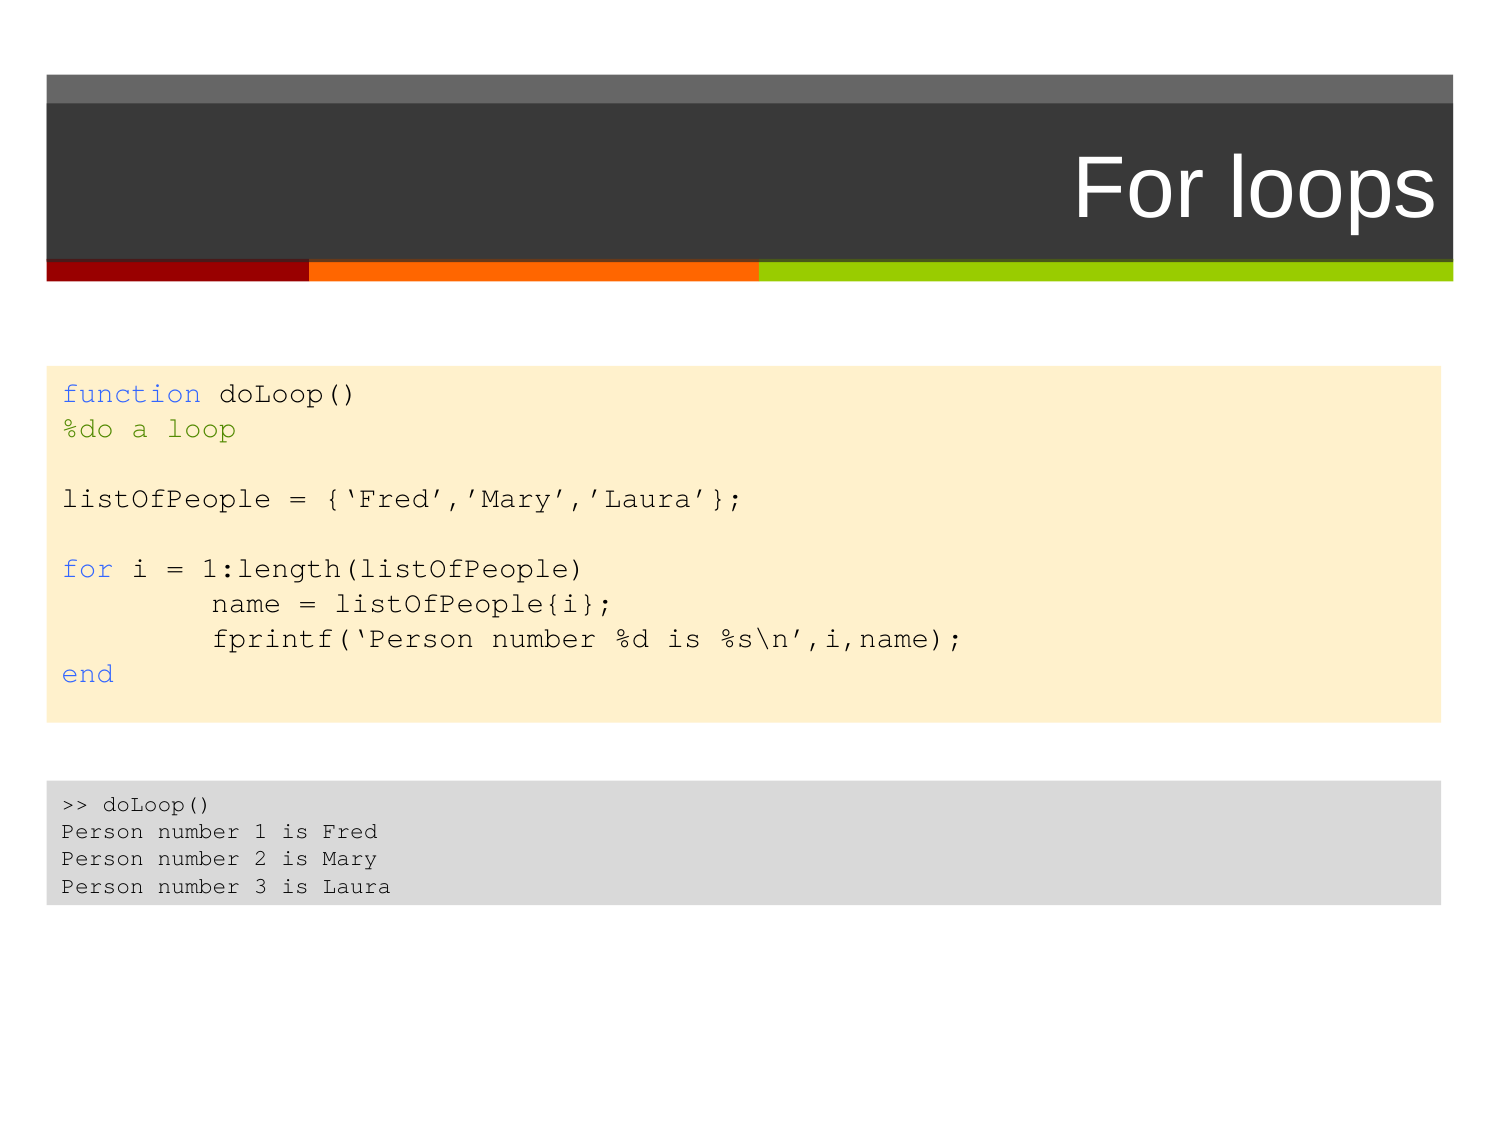

# For loops
function doLoop()
%do a loop

listOfPeople = {‘Fred’,’Mary’,’Laura’};

for i = 1:length(listOfPeople)
	name = listOfPeople{i};
	fprintf(‘Person number %d is %s\n’,i,name);
end

>> doLoop()
Person number 1 is Fred
Person number 2 is Mary
Person number 3 is Laura